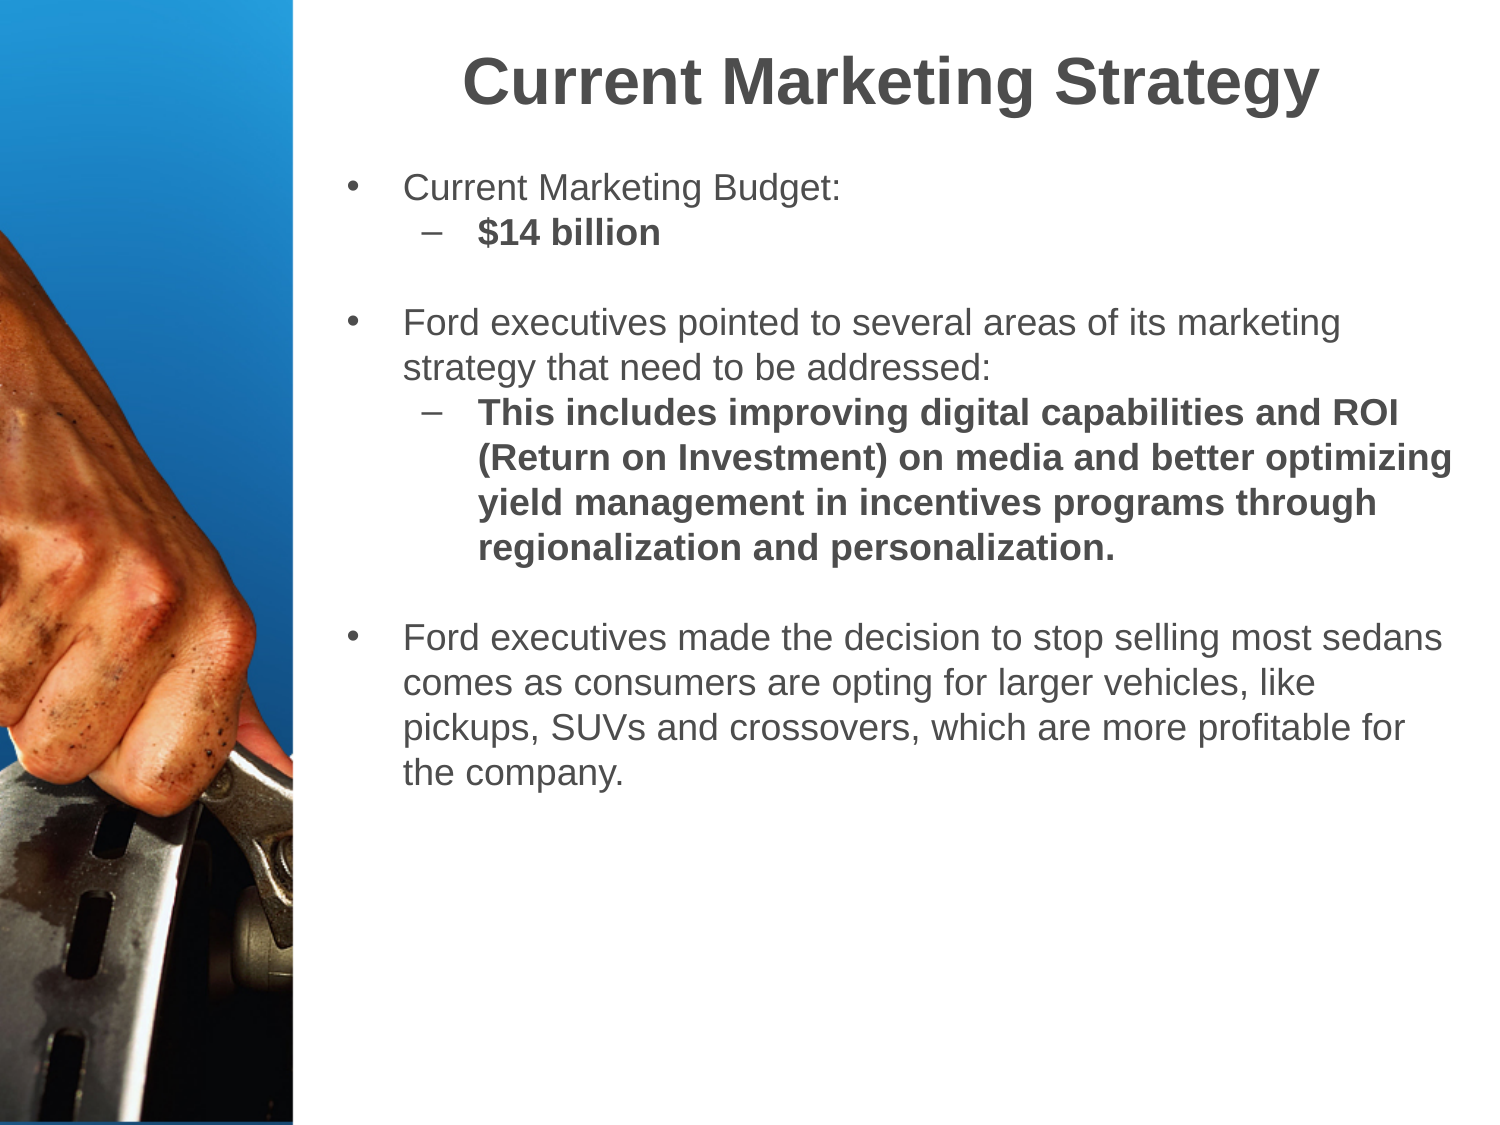

# Current Marketing Strategy
Current Marketing Budget:
$14 billion

Ford executives pointed to several areas of its marketing strategy that need to be addressed:
This includes improving digital capabilities and ROI (Return on Investment) on media and better optimizing yield management in incentives programs through regionalization and personalization.

Ford executives made the decision to stop selling most sedans comes as consumers are opting for larger vehicles, like pickups, SUVs and crossovers, which are more profitable for the company.